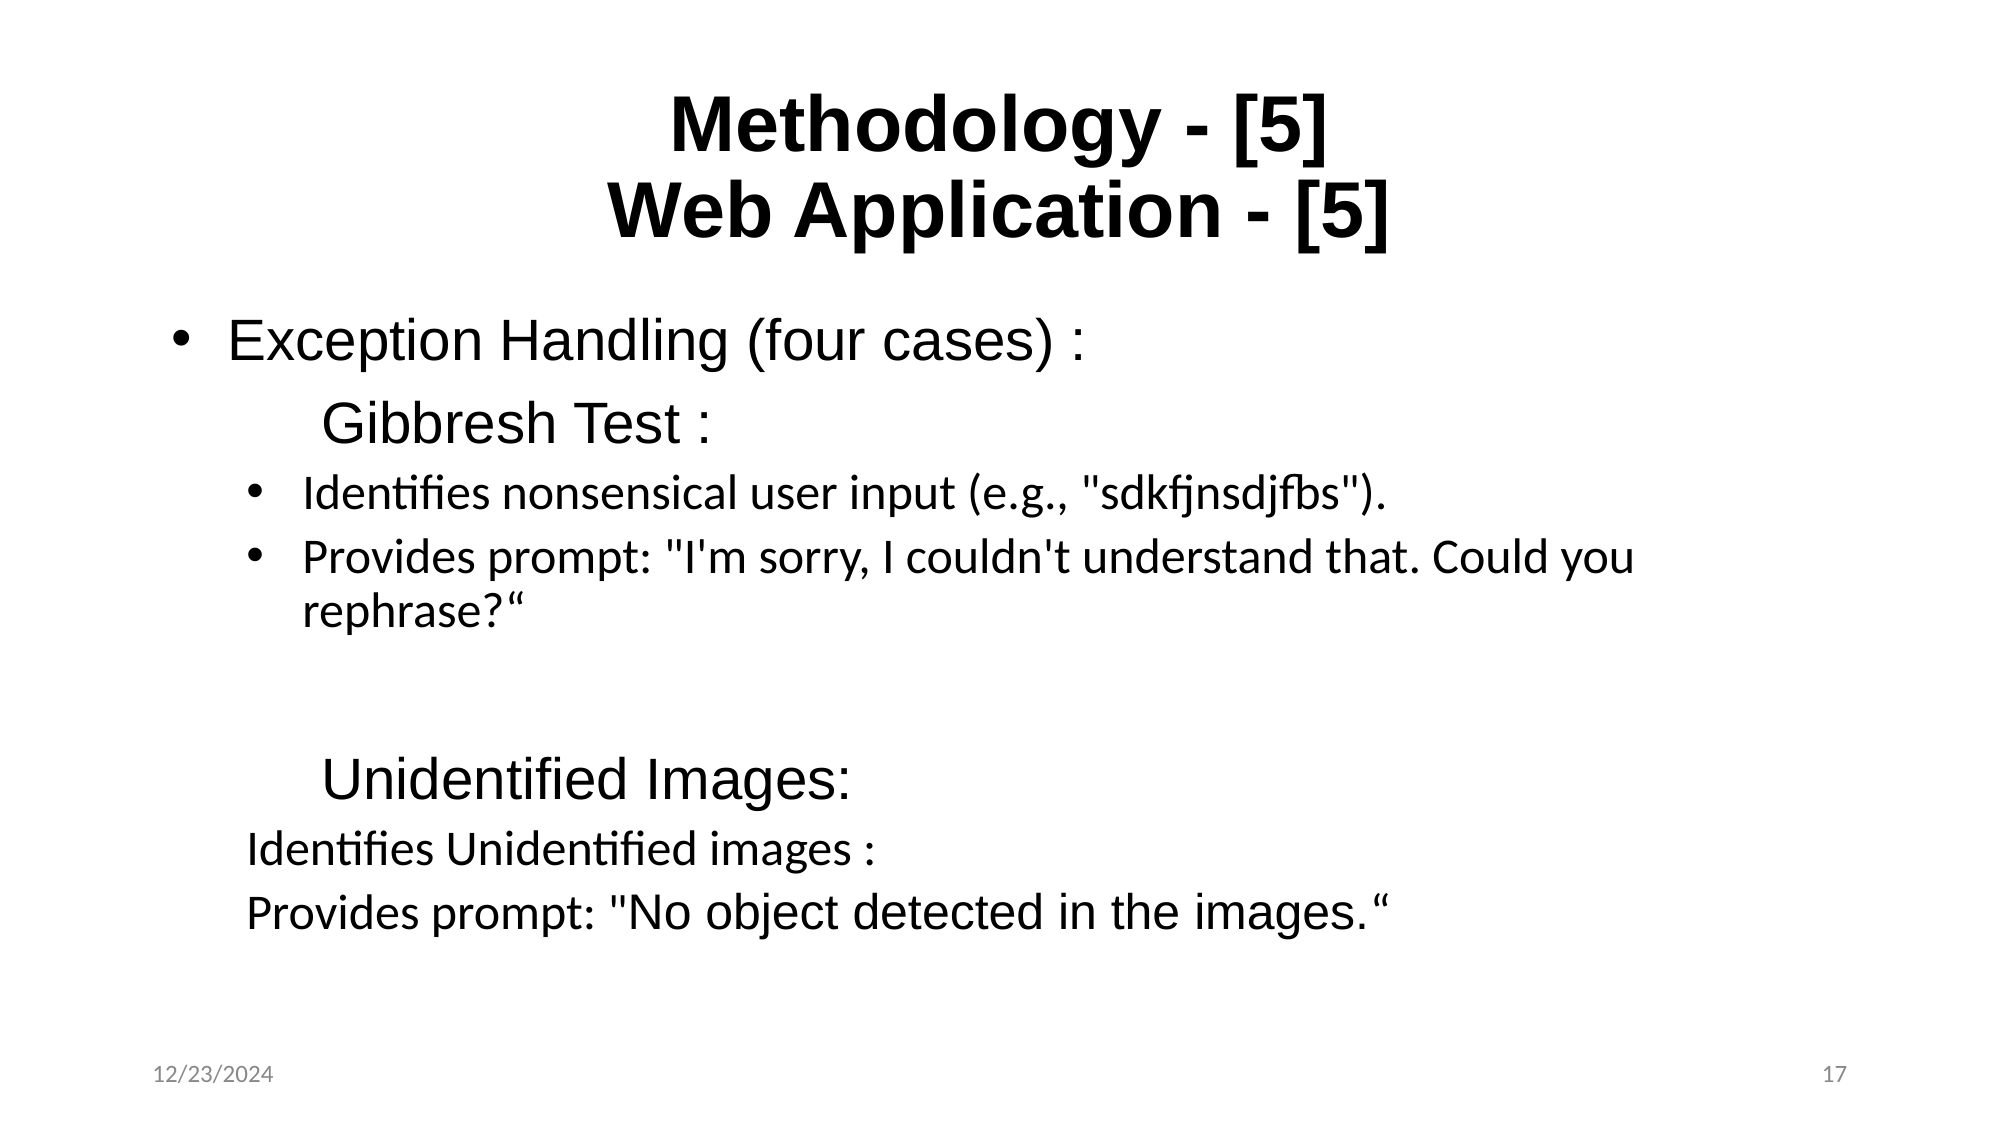

# Methodology - [5]
Web Application - [5]
Exception Handling (four cases) :
	Gibbresh Test :
Identifies nonsensical user input (e.g., "sdkfjnsdjfbs").
Provides prompt: "I'm sorry, I couldn't understand that. Could you rephrase?“

	Unidentified Images:
Identifies Unidentified images :
Provides prompt: "No object detected in the images.“

12/23/2024
17